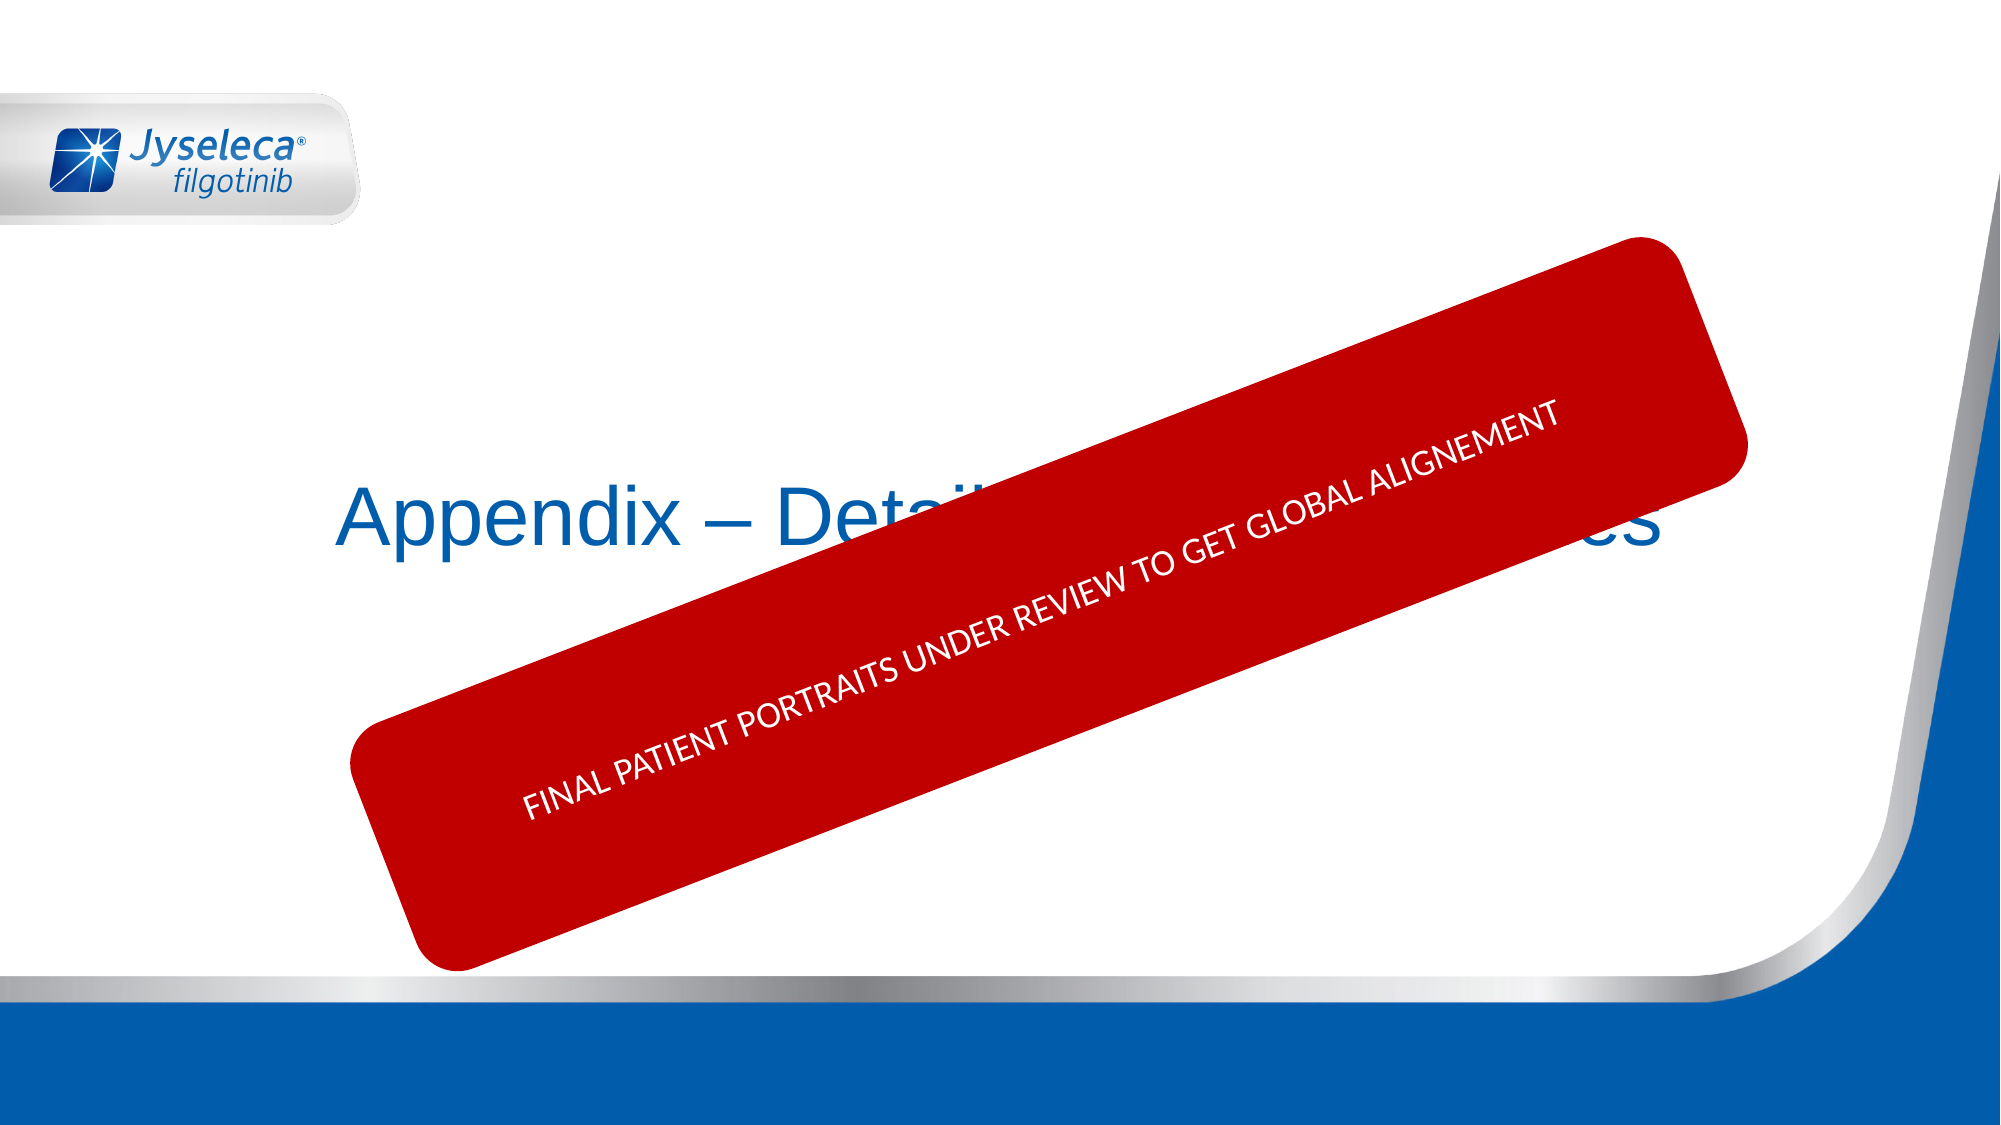

# Appendix – Detailed Patient Profiles
FINAL PATIENT PORTRAITS UNDER REVIEW TO GET GLOBAL ALIGNEMENT